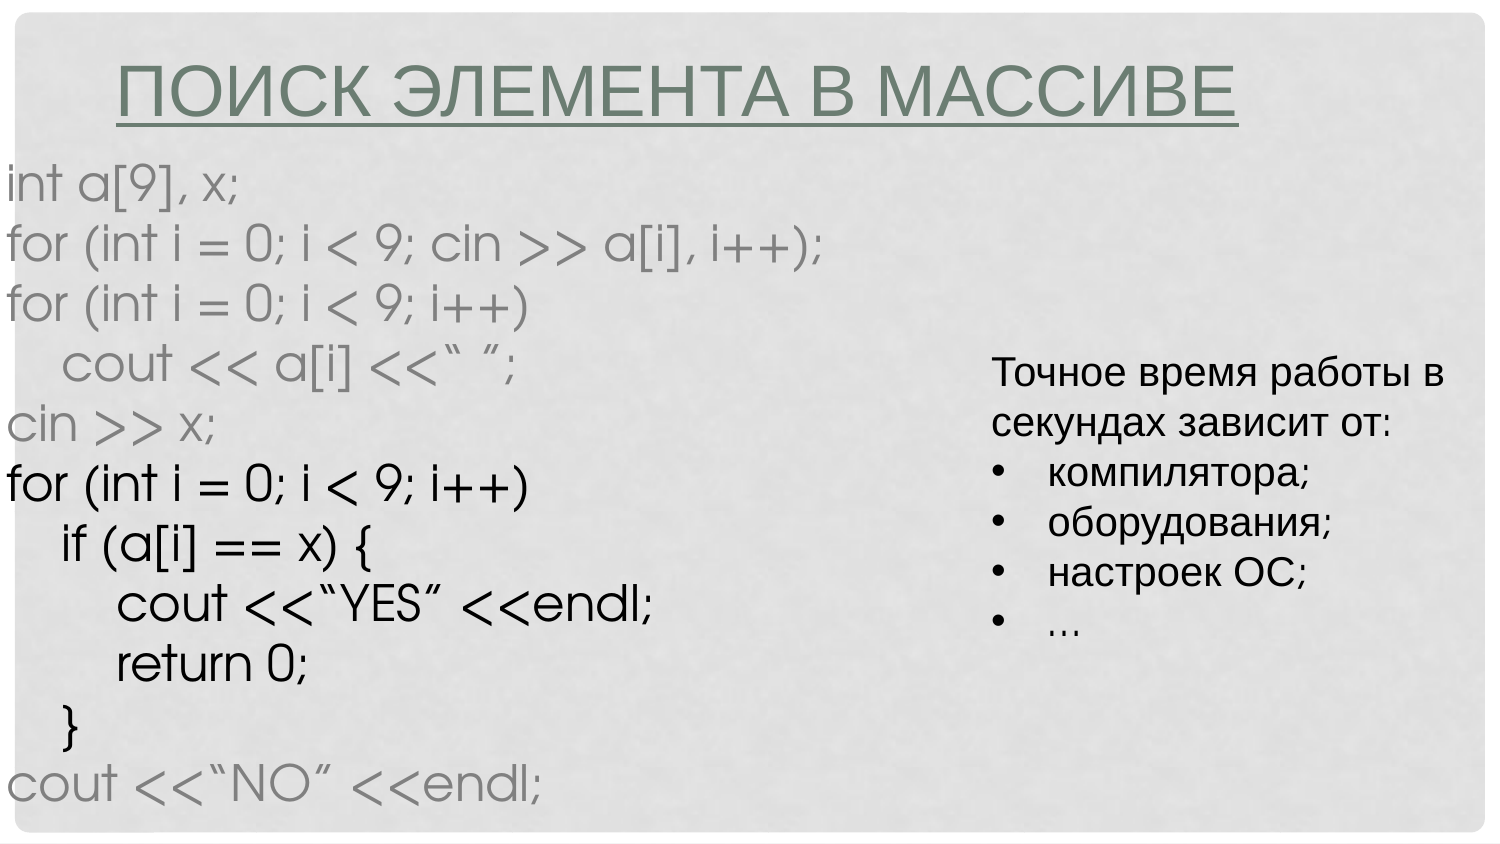

Поиск элемента в массиве
int a[9], x;
for (int i = 0; i < 9; cin >> a[i], i++);
for (int i = 0; i < 9; i++)
    cout << a[i] <<“ ”;
cin >> x;
for (int i = 0; i < 9; i++)
    if (a[i] == x) {
        cout <<“YES” <<endl;
        return 0;
    }
cout <<“NO” <<endl;

Точное время работы в секундах зависит от:
компилятора;
оборудования;
настроек ОС;
…